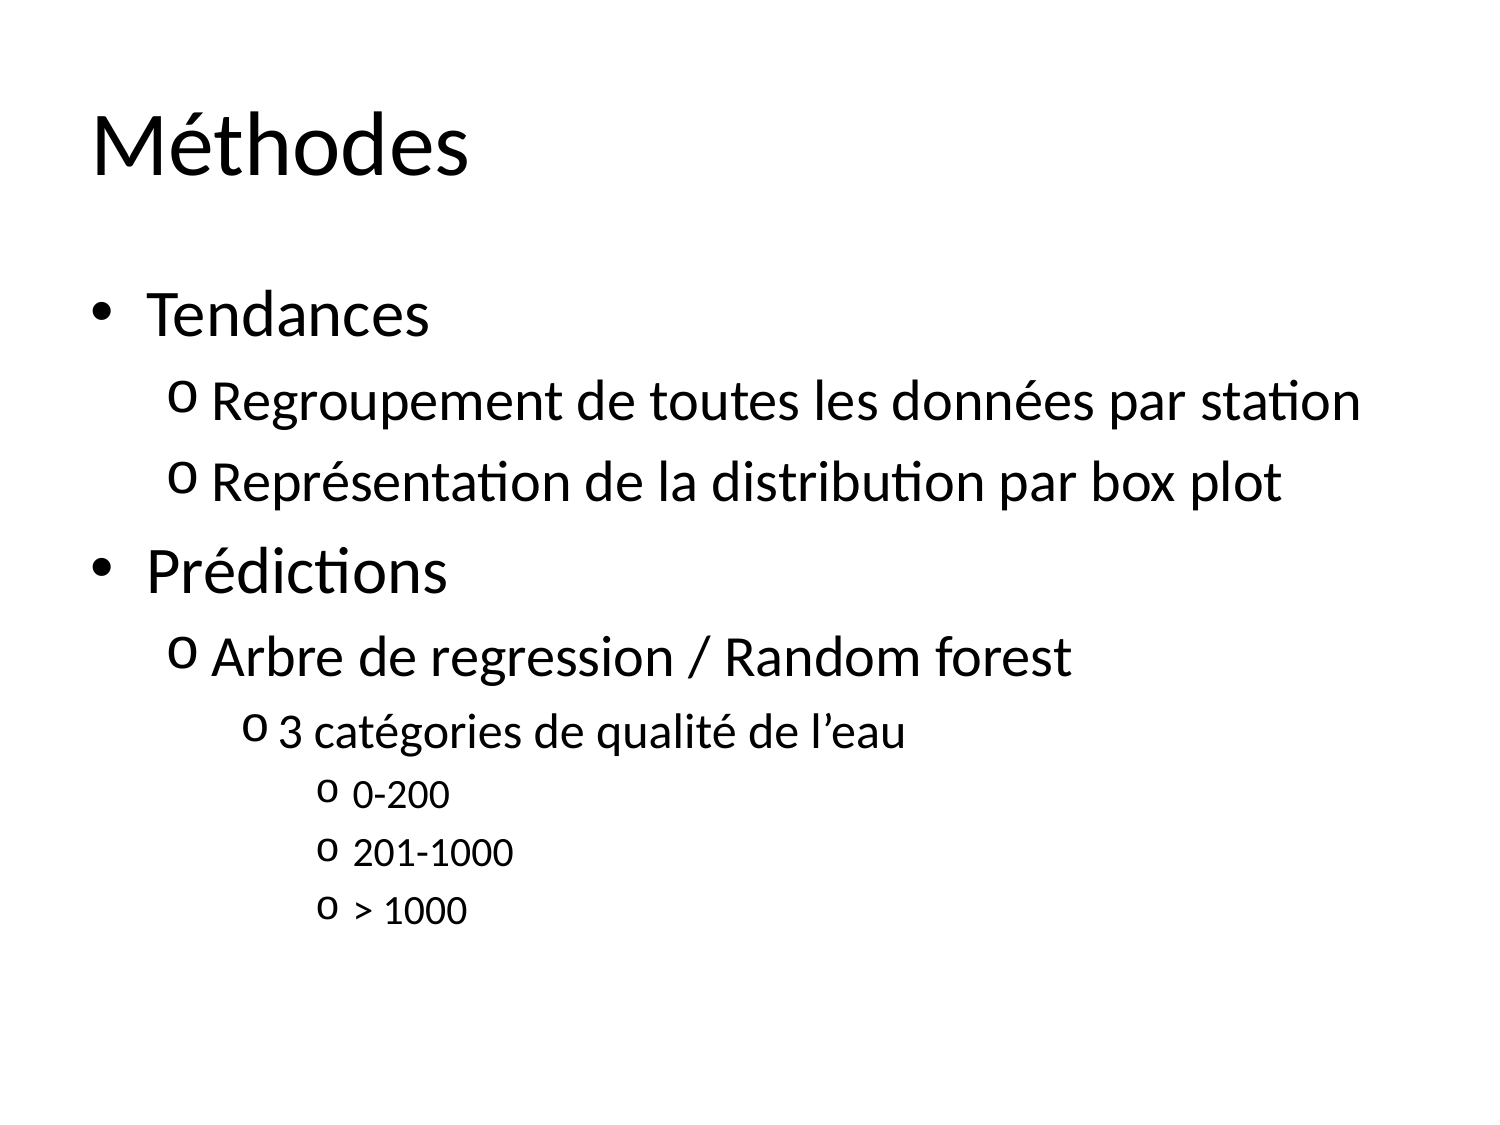

# Méthodes
Tendances
Regroupement de toutes les données par station
Représentation de la distribution par box plot
Prédictions
Arbre de regression / Random forest
3 catégories de qualité de l’eau
0-200
201-1000
> 1000